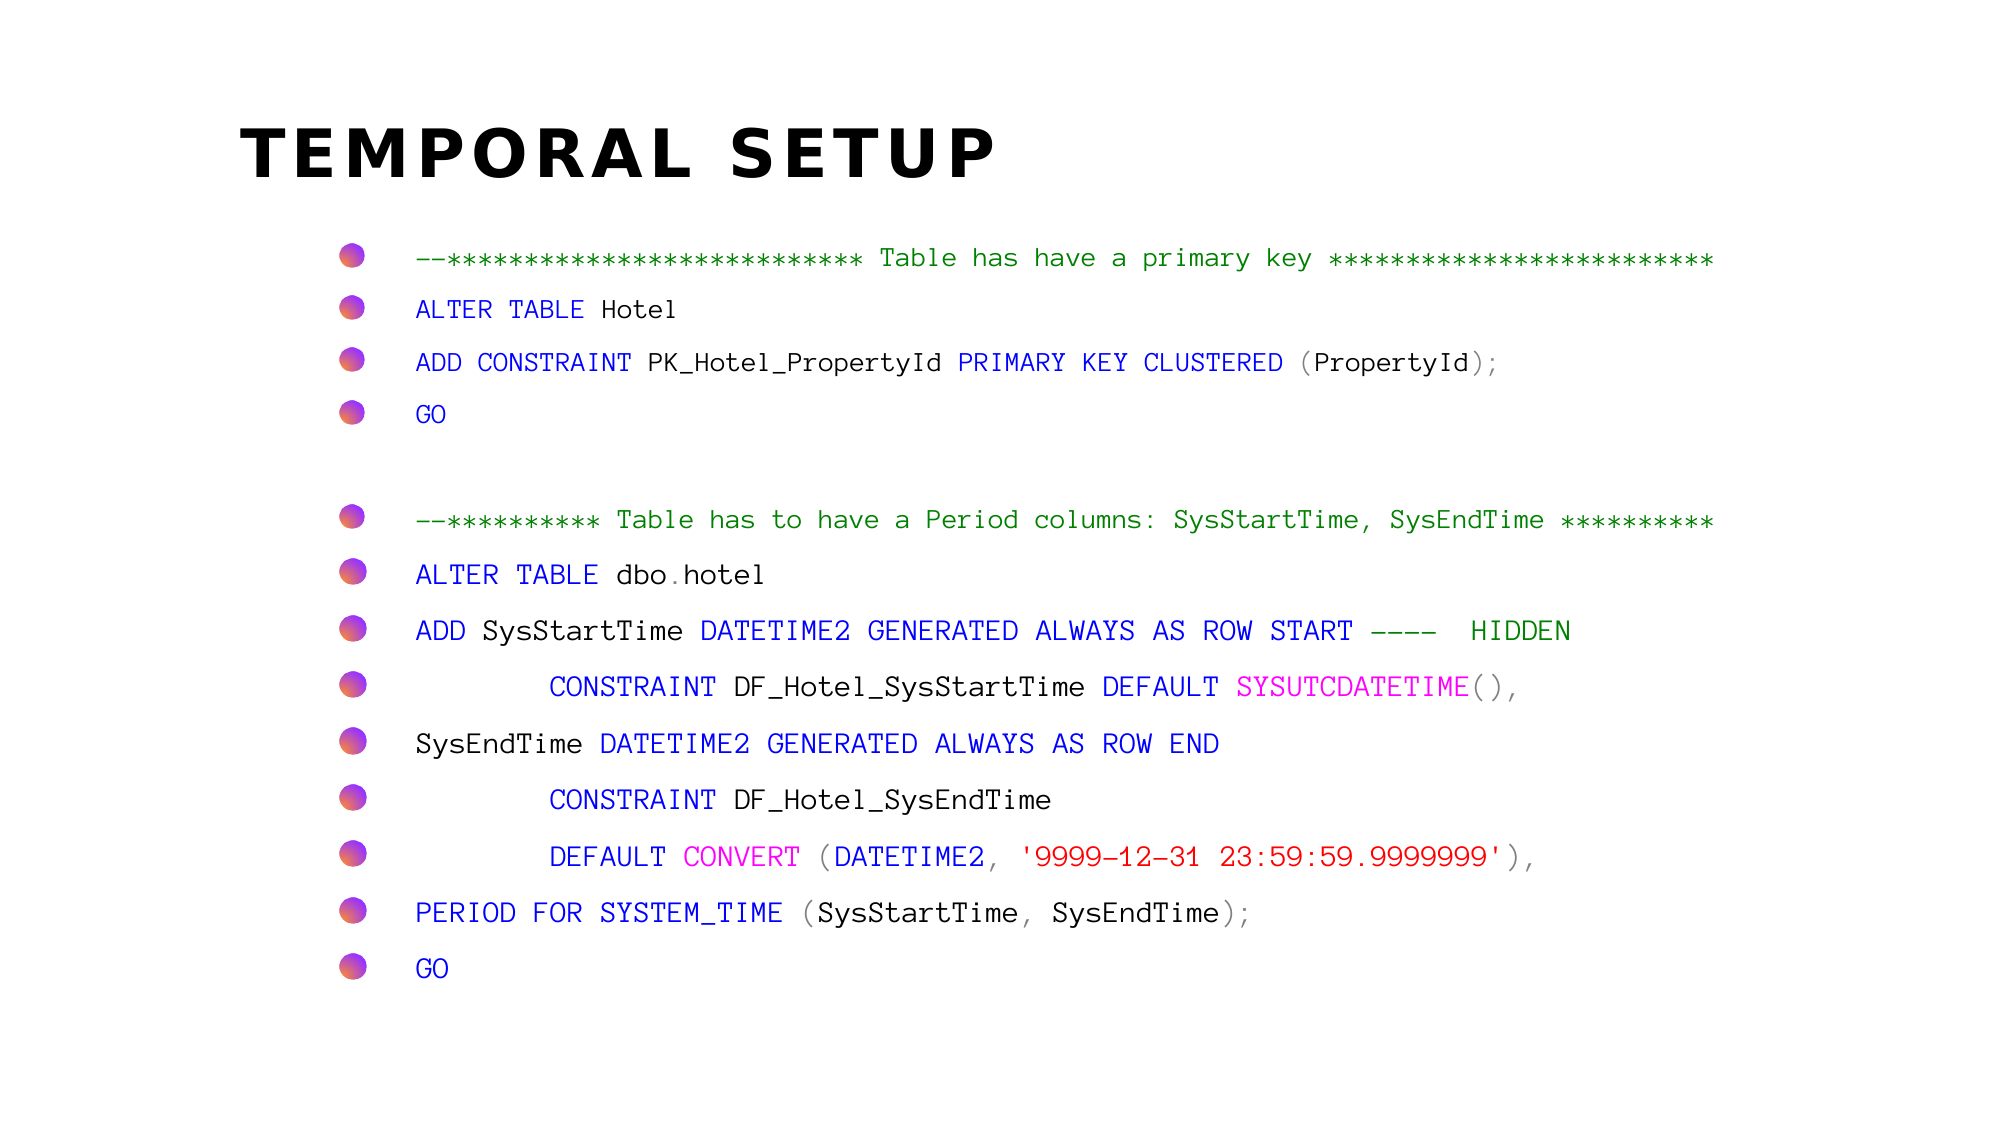

# Temporal Setup

--*************************** Table has have a primary key *************************
ALTER TABLE Hotel
ADD CONSTRAINT PK_Hotel_PropertyId PRIMARY KEY CLUSTERED (PropertyId);
GO

--********** Table has to have a Period columns: SysStartTime, SysEndTime **********
ALTER TABLE dbo.hotel
ADD SysStartTime DATETIME2 GENERATED ALWAYS AS ROW START ----  HIDDEN
        CONSTRAINT DF_Hotel_SysStartTime DEFAULT SYSUTCDATETIME(),
SysEndTime DATETIME2 GENERATED ALWAYS AS ROW END
        CONSTRAINT DF_Hotel_SysEndTime
        DEFAULT CONVERT (DATETIME2, '9999-12-31 23:59:59.9999999'),
PERIOD FOR SYSTEM_TIME (SysStartTime, SysEndTime);
GO